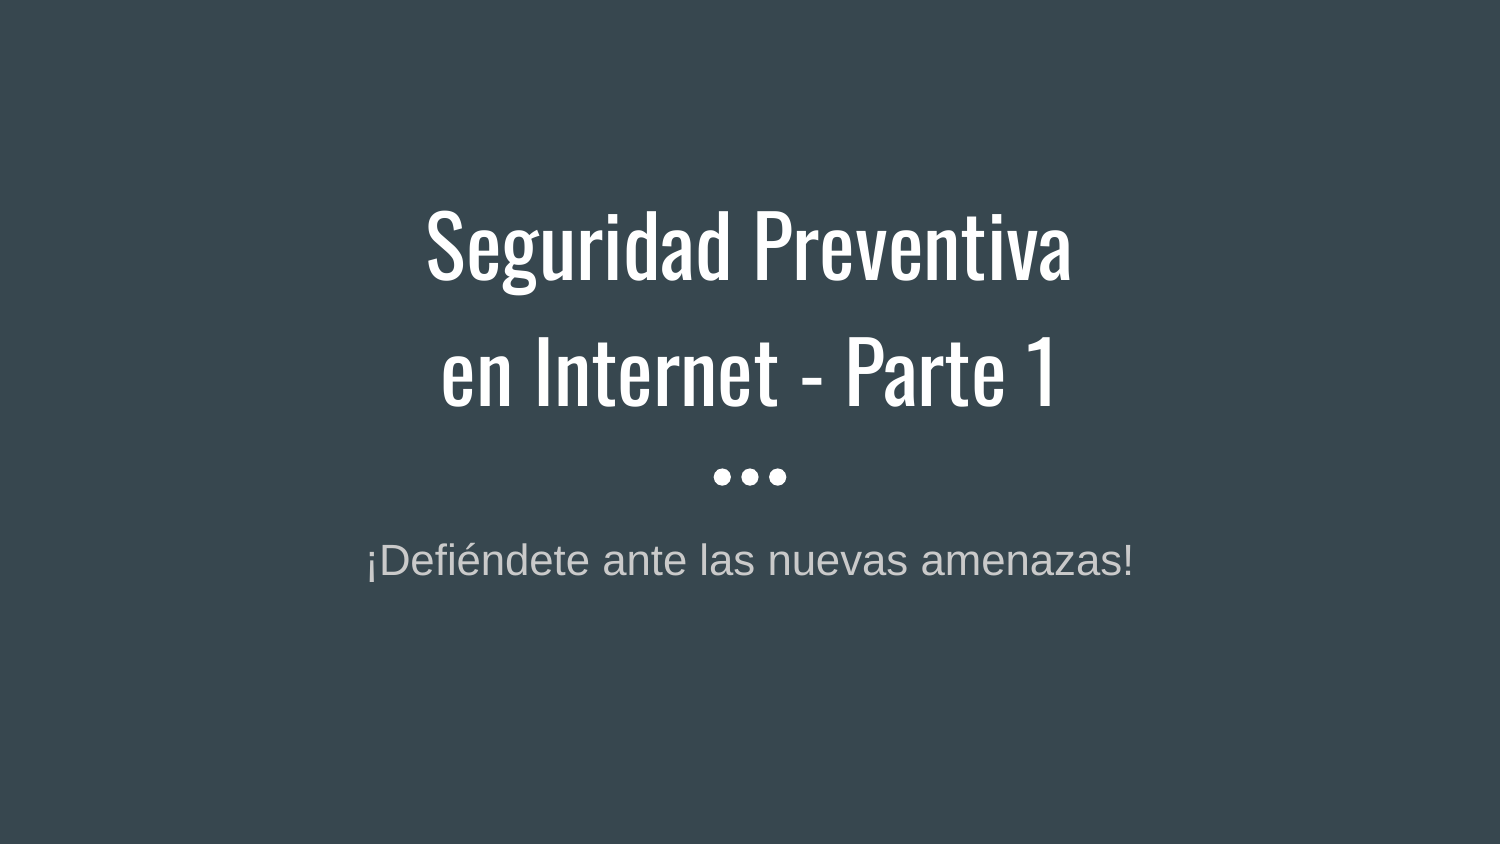

# Seguridad Preventiva
en Internet - Parte 1
¡Defiéndete ante las nuevas amenazas!